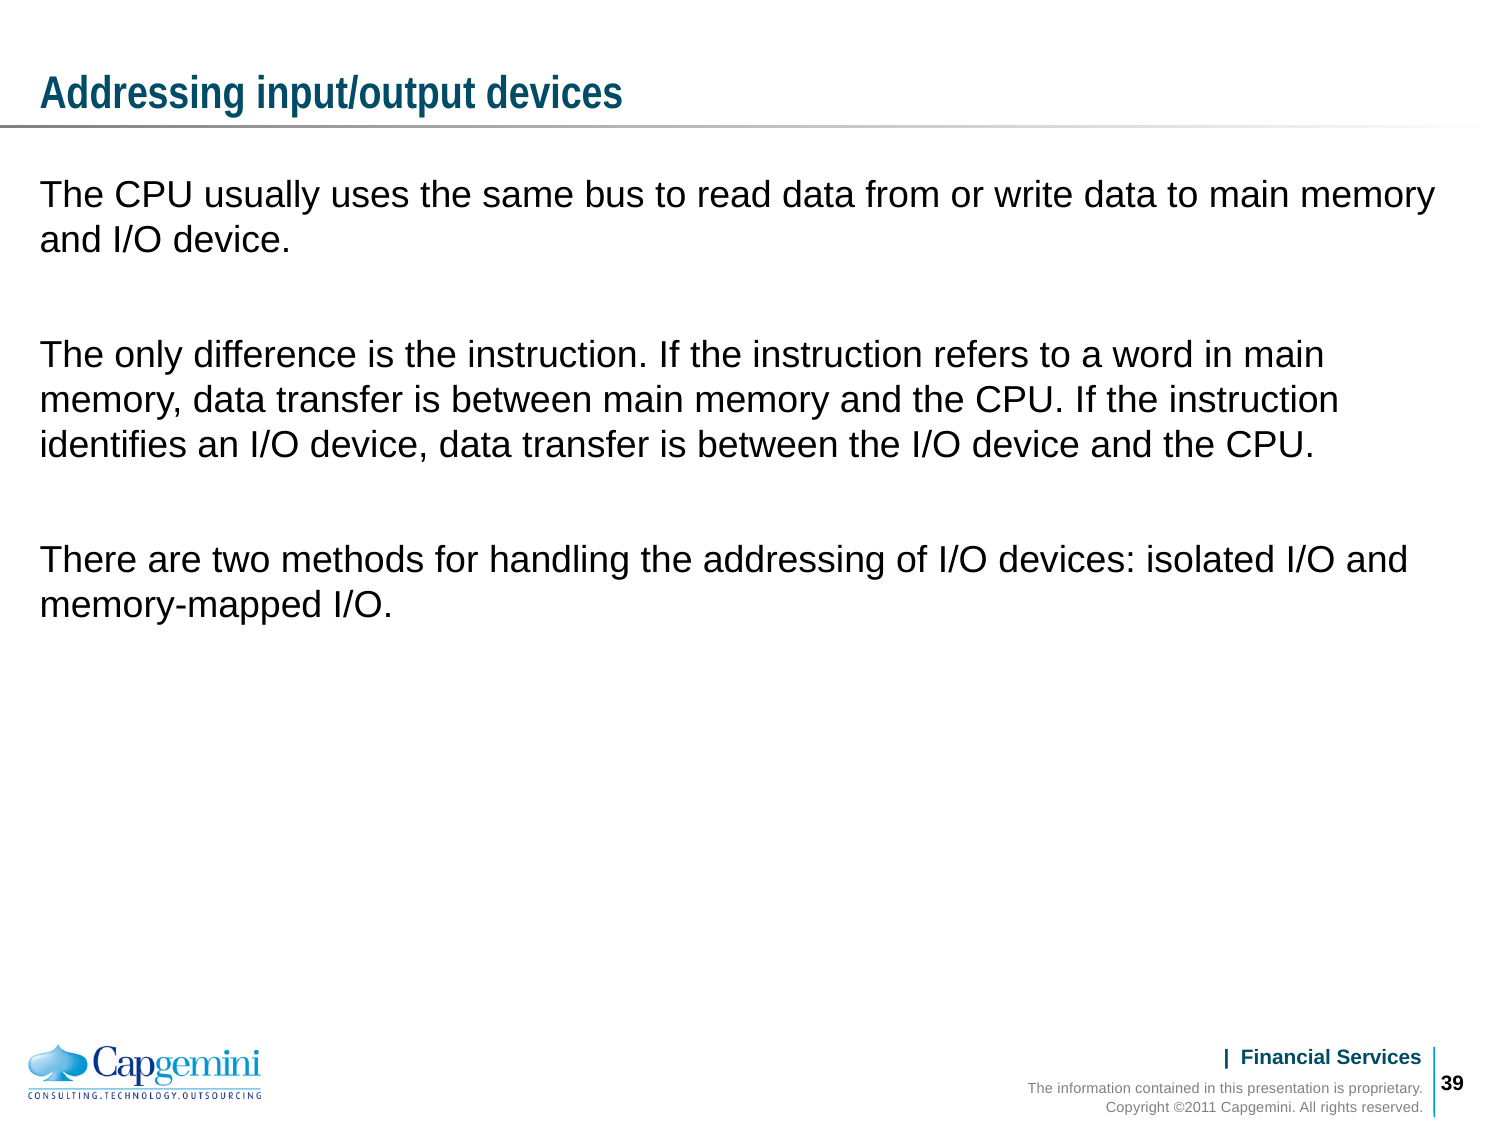

# Addressing input/output devices
The CPU usually uses the same bus to read data from or write data to main memory and I/O device.

The only difference is the instruction. If the instruction refers to a word in main memory, data transfer is between main memory and the CPU. If the instruction identifies an I/O device, data transfer is between the I/O device and the CPU.

There are two methods for handling the addressing of I/O devices: isolated I/O and memory-mapped I/O.